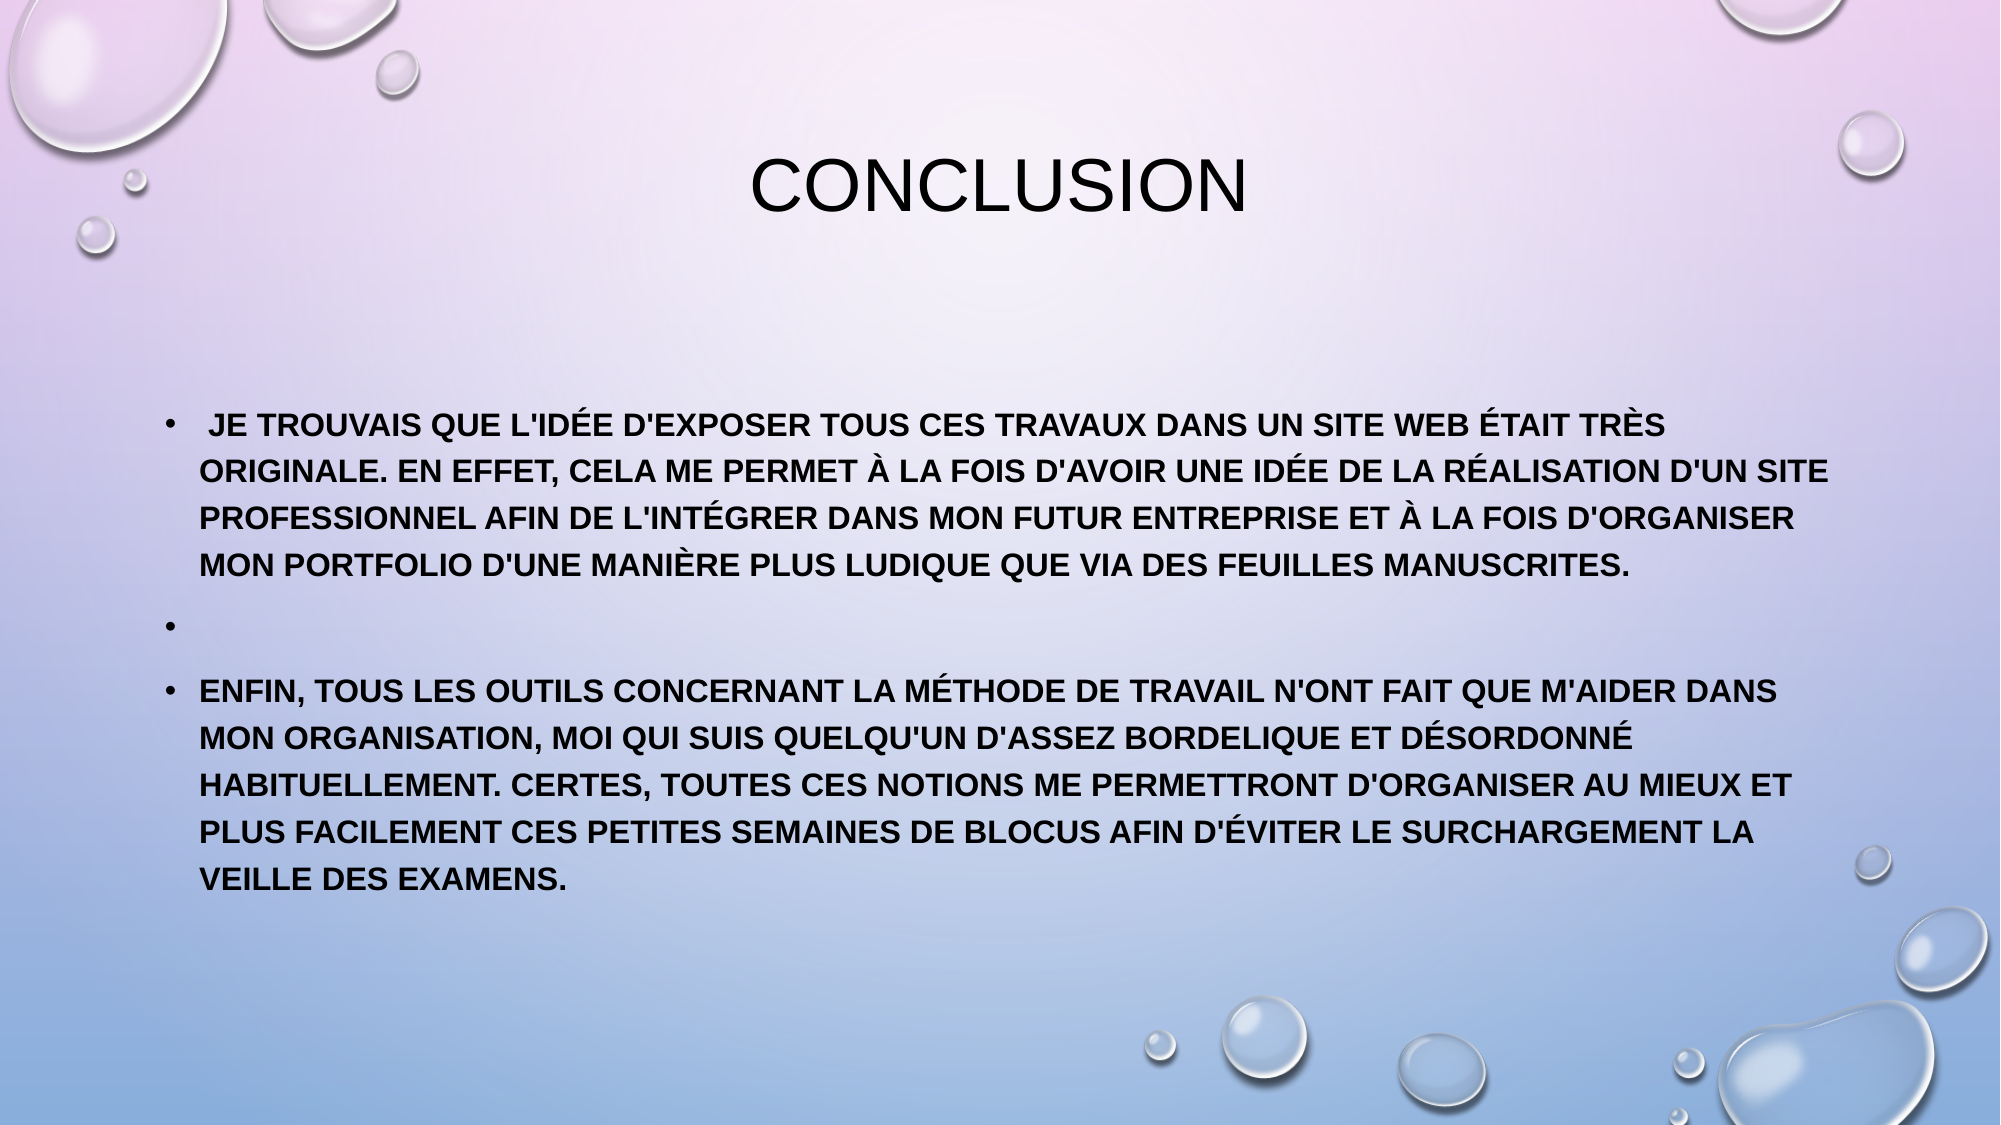

# Conclusion
 je trouvais que l'idée d'exposer tous ces travaux dans un site web était très originale. En effet, cela me permet à la fois d'avoir une idée de la réalisation d'un site professionnel afin de l'intégrer dans mon futur entreprise et à la fois d'organiser mon portfolio d'une manière plus ludique que via des feuilles manuscrites.

Enfin, tous les outils concernant la méthode de travail n'ont fait que m'aider dans mon organisation, moi qui suis quelqu'un d'assez bordelique et désordonné habituellement. Certes, toutes ces notions me permettront d'organiser au mieux et plus facilement ces petites semaines de blocus afin d'éviter le surchargement la veille des examens.